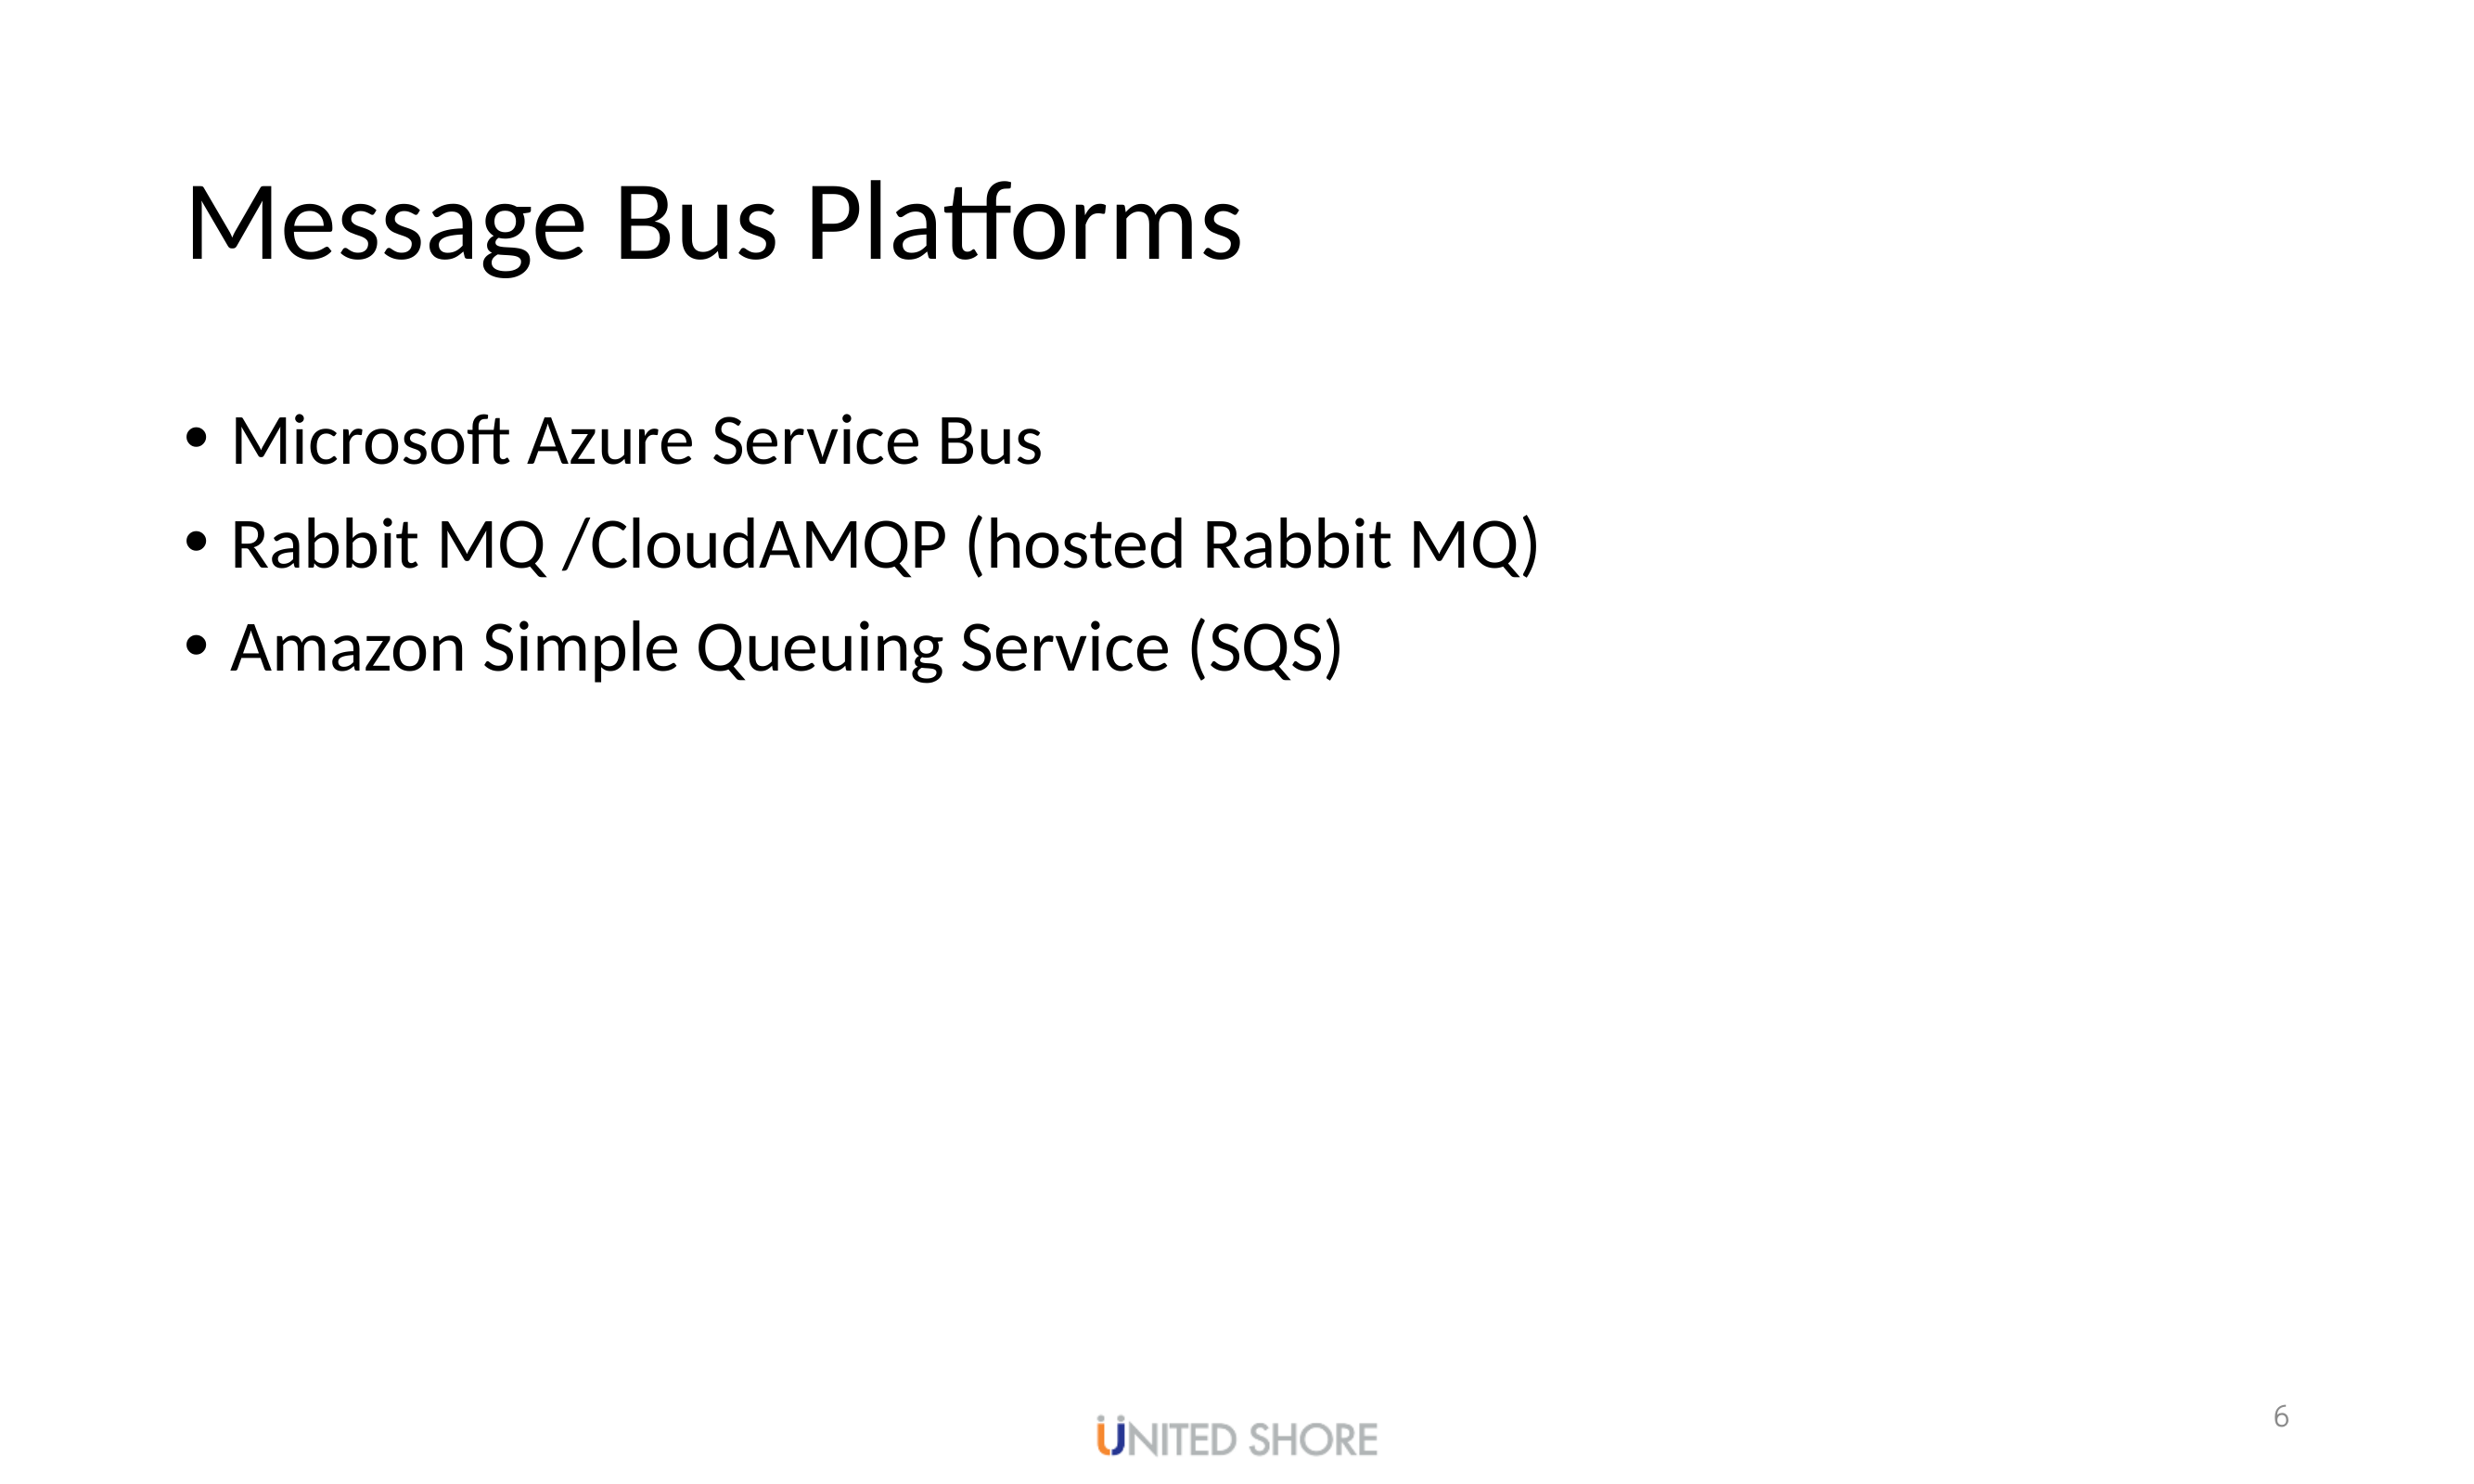

# Message Bus Platforms
Microsoft Azure Service Bus
Rabbit MQ /CloudAMQP (hosted Rabbit MQ)
Amazon Simple Queuing Service (SQS)

6